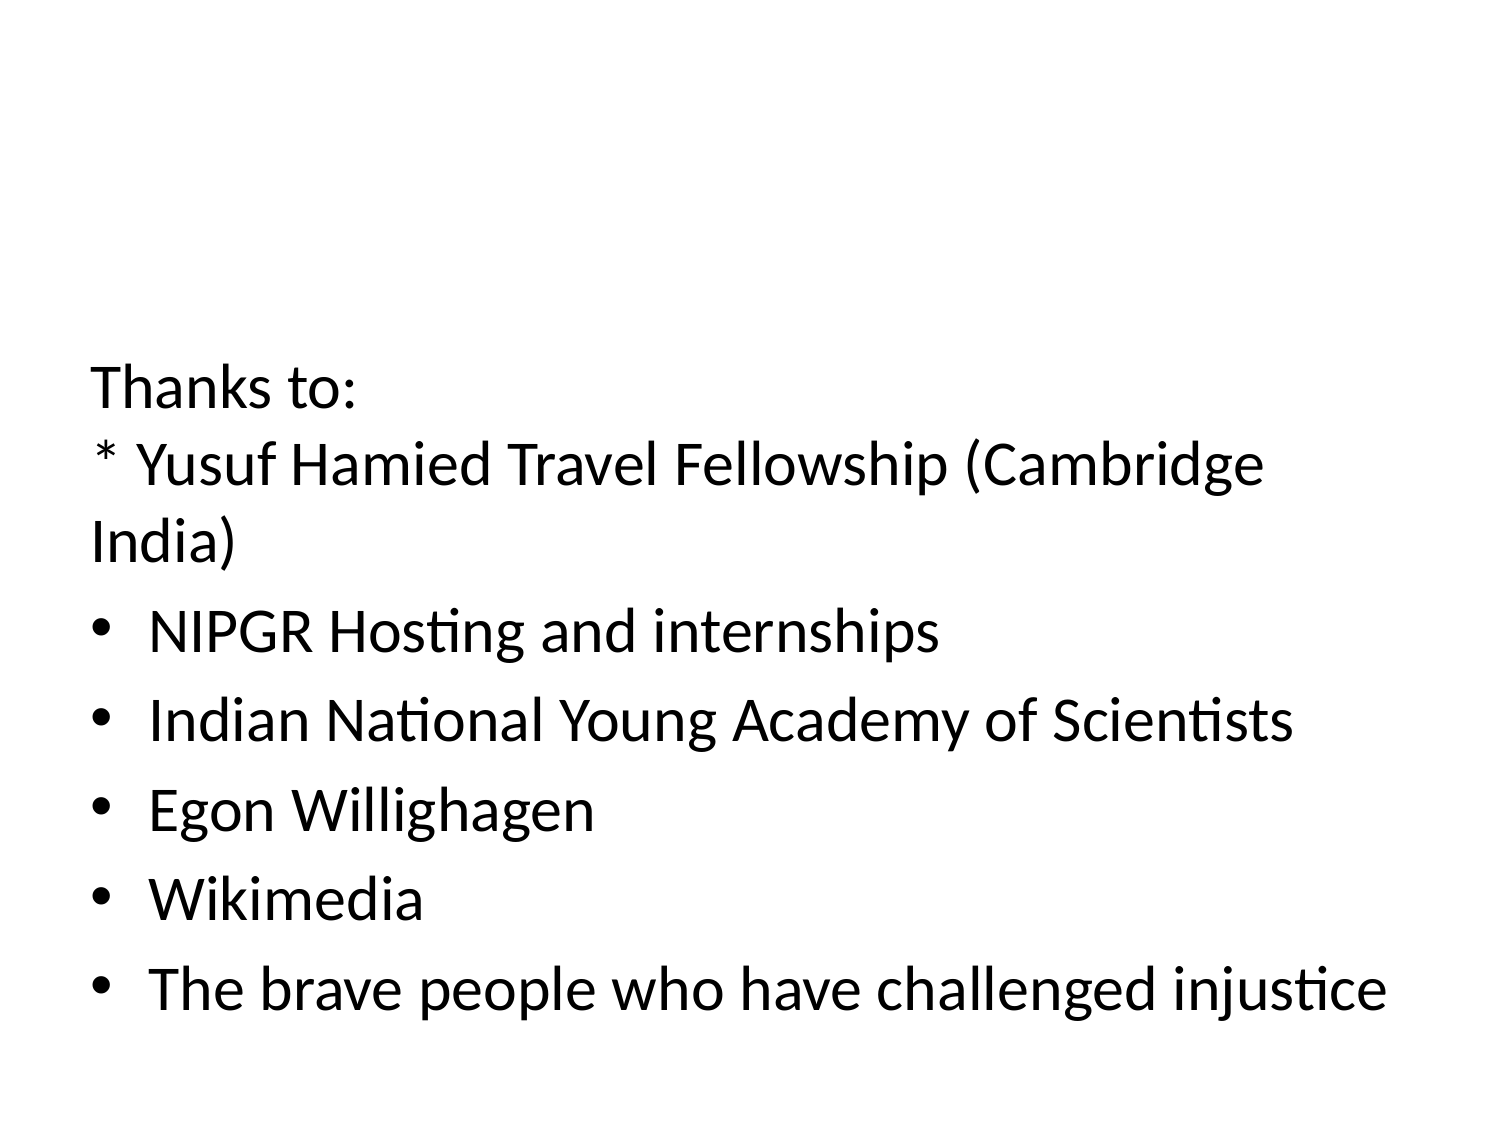

Thanks to:
* Yusuf Hamied Travel Fellowship (Cambridge India)
NIPGR Hosting and internships
Indian National Young Academy of Scientists
Egon Willighagen
Wikimedia
The brave people who have challenged injustice